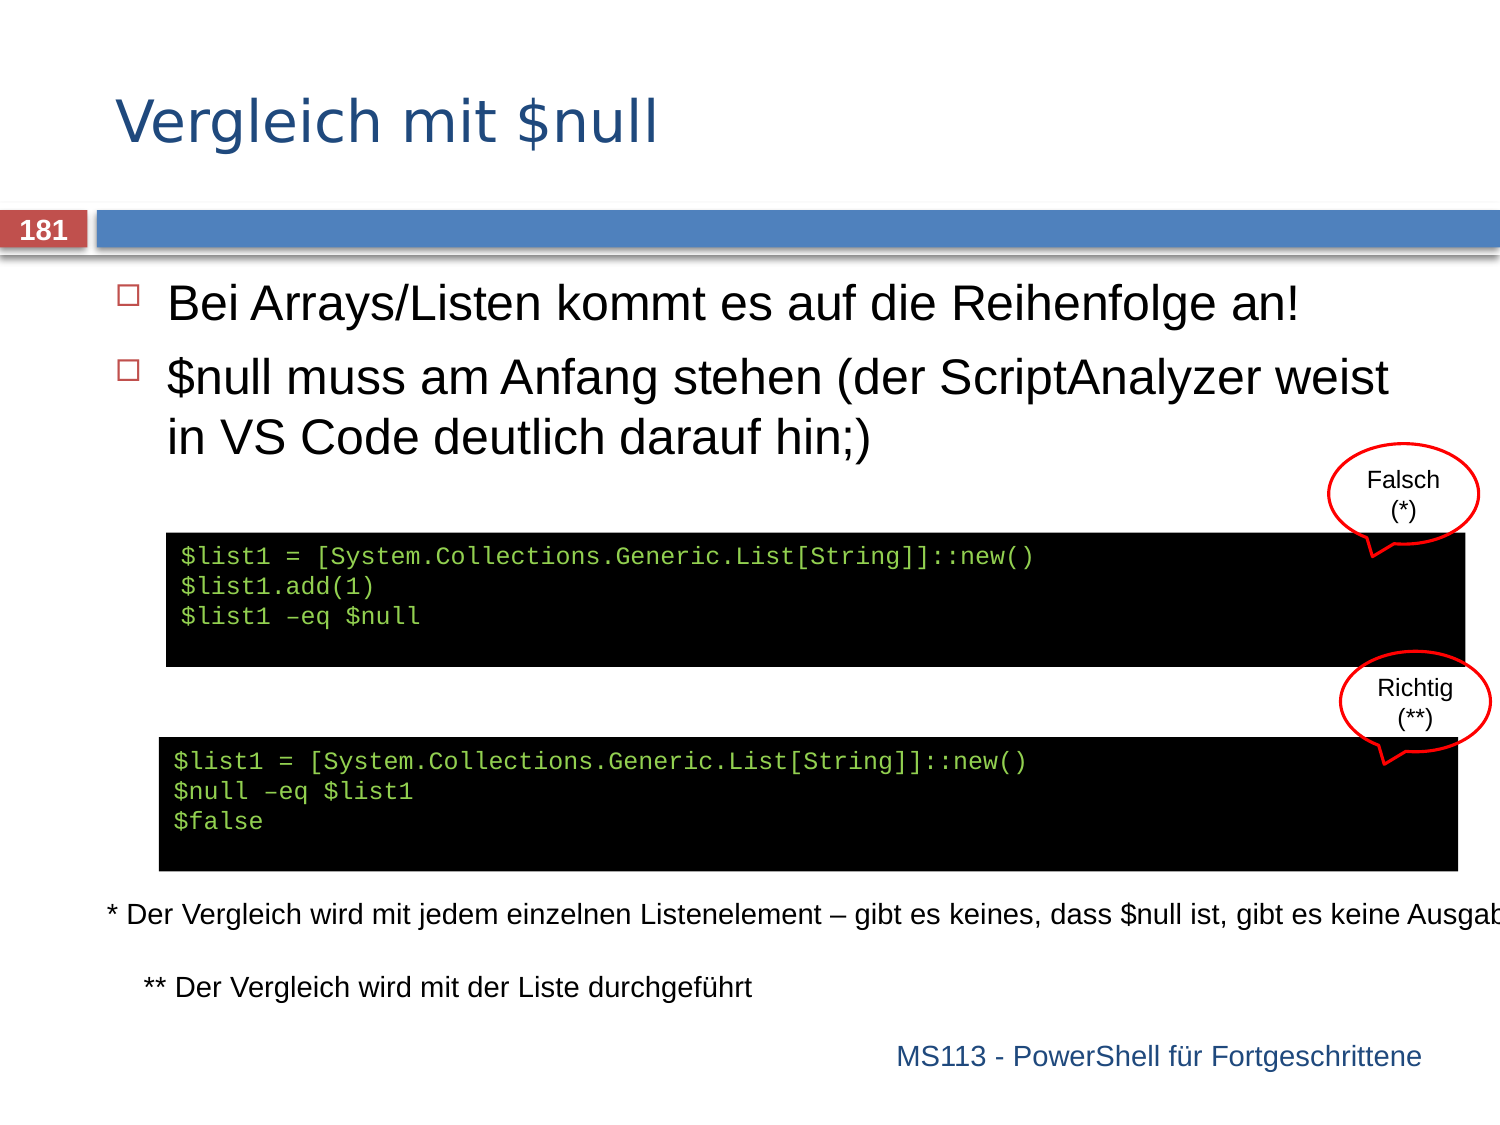

# Vergleich mit $null
181
Bei Arrays/Listen kommt es auf die Reihenfolge an!
$null muss am Anfang stehen (der ScriptAnalyzer weist in VS Code deutlich darauf hin;)
Falsch (*)
$list1 = [System.Collections.Generic.List[String]]::new()
$list1.add(1)
$list1 –eq $null

Richtig (**)
$list1 = [System.Collections.Generic.List[String]]::new()
$null –eq $list1
$false

* Der Vergleich wird mit jedem einzelnen Listenelement – gibt es keines, dass $null ist, gibt es keine Ausgabe
** Der Vergleich wird mit der Liste durchgeführt
MS113 - PowerShell für Fortgeschrittene